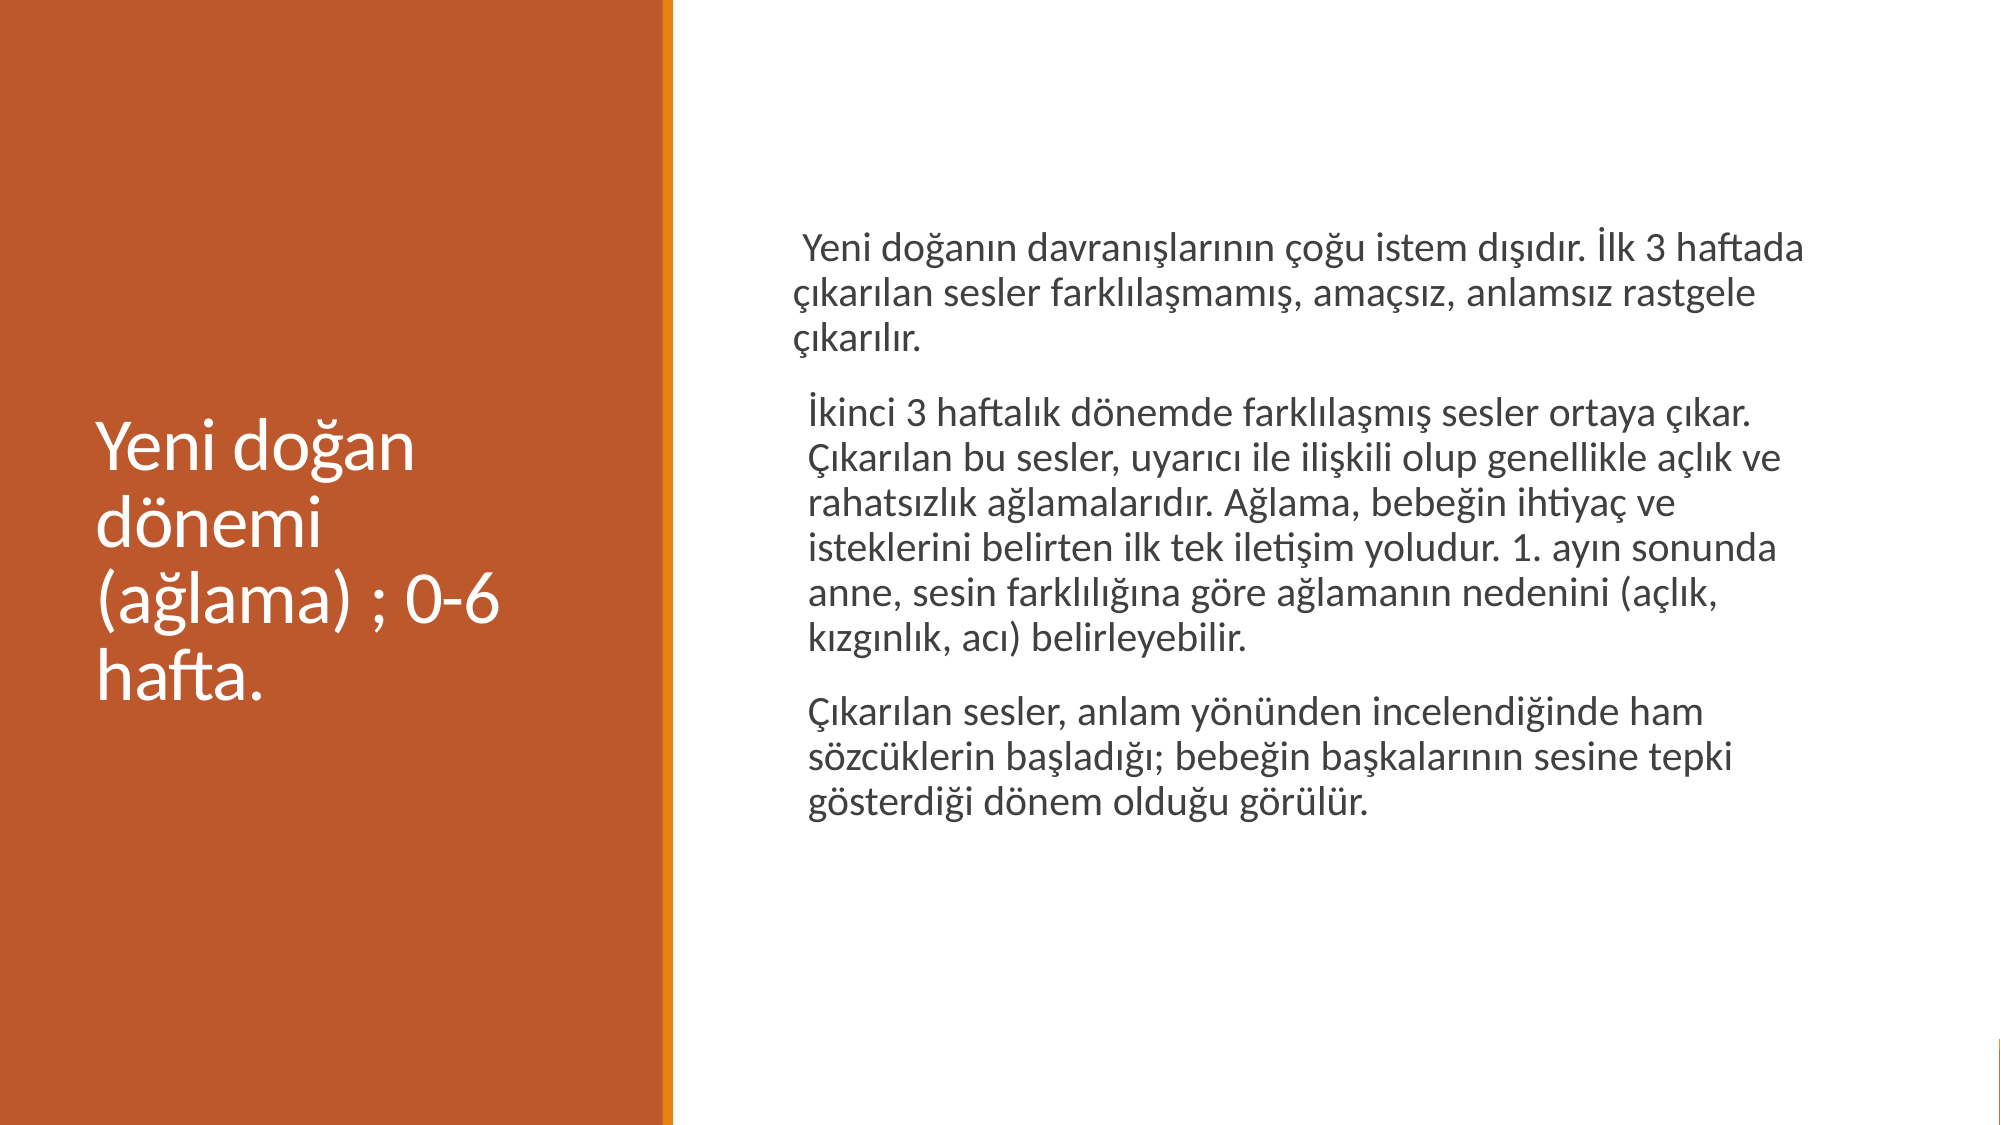

# Yeni doğan dönemi (ağlama) ; 0-6 hafta.
Yeni doğanın davranışlarının çoğu istem dışıdır. İlk 3 haftada çıkarılan sesler farklılaşmamış, amaçsız, anlamsız rastgele çıkarılır.
İkinci 3 haftalık dönemde farklılaşmış sesler ortaya çıkar. Çıkarılan bu sesler, uyarıcı ile ilişkili olup genellikle açlık ve rahatsızlık ağlamalarıdır. Ağlama, bebeğin ihtiyaç ve isteklerini belirten ilk tek iletişim yoludur. 1. ayın sonunda anne, sesin farklılığına göre ağlamanın nedenini (açlık, kızgınlık, acı) belirleyebilir.
Çıkarılan sesler, anlam yönünden incelendiğinde ham sözcüklerin başladığı; bebeğin başkalarının sesine tepki gösterdiği dönem olduğu görülür.